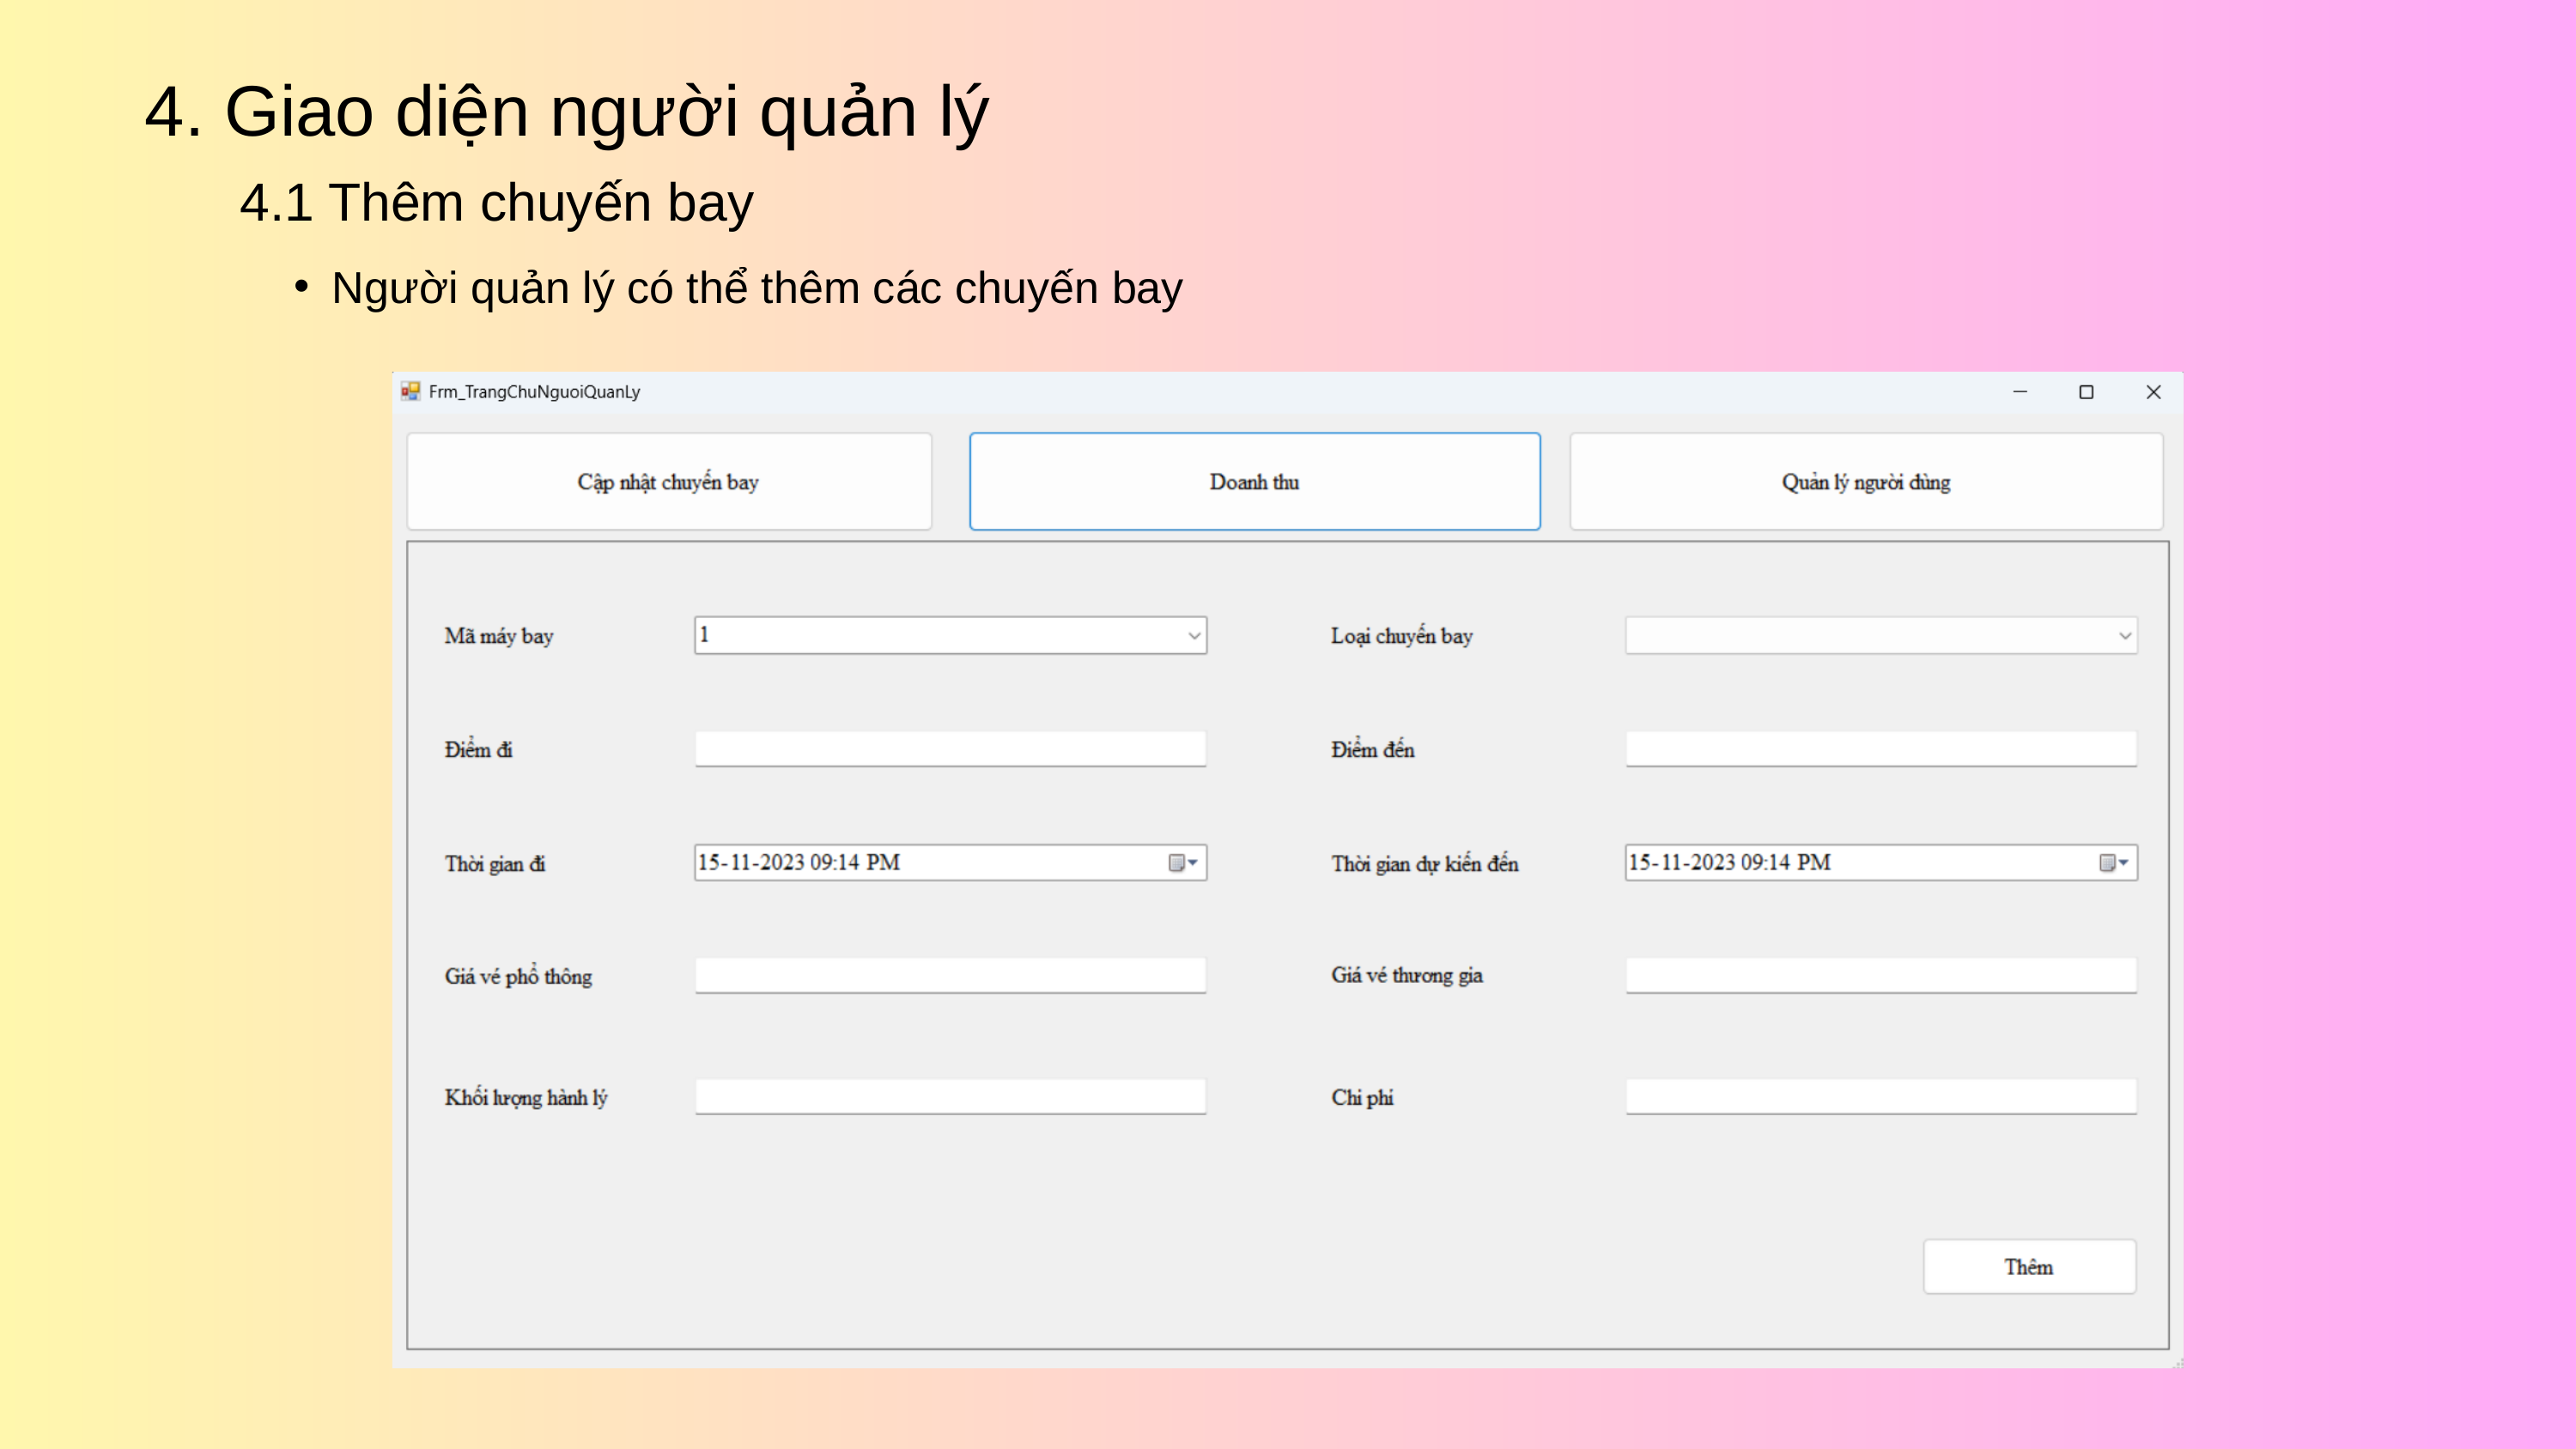

4. Giao diện người quản lý
4.1 Thêm chuyến bay
Người quản lý có thể thêm các chuyến bay